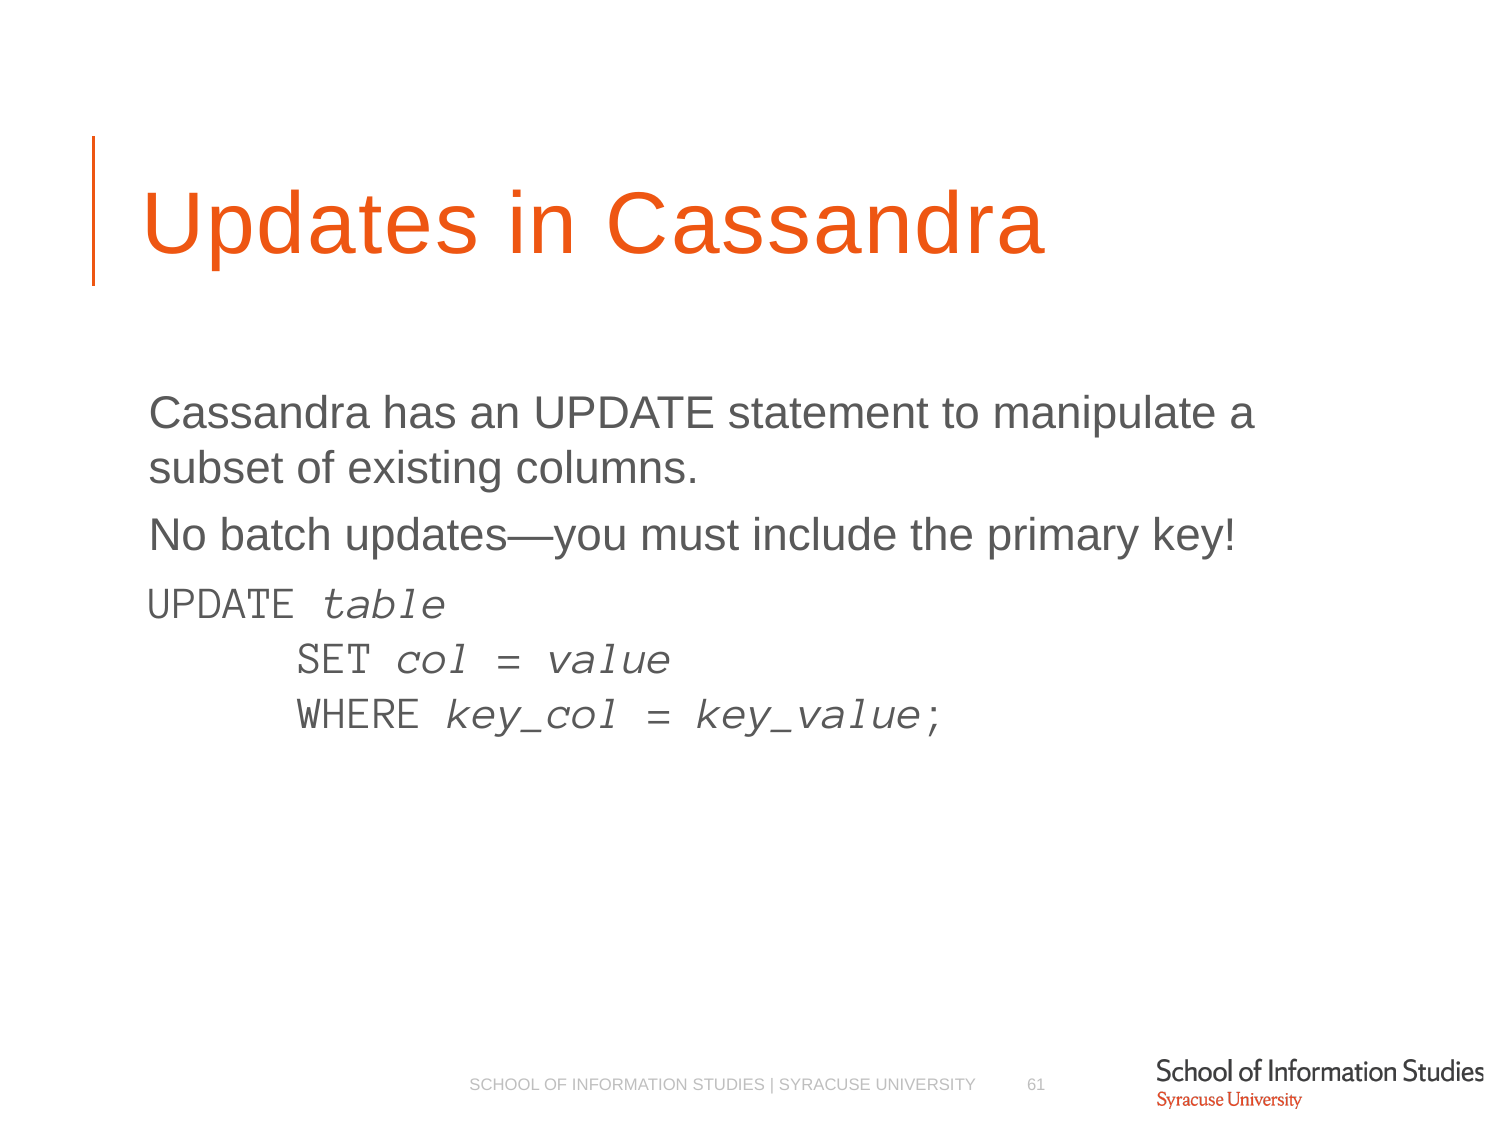

# Updates in Cassandra
Cassandra has an UPDATE statement to manipulate a subset of existing columns.
No batch updates—you must include the primary key!
UPDATE table
	SET col = value
	WHERE key_col = key_value;
School of Information Studies | Syracuse University
61